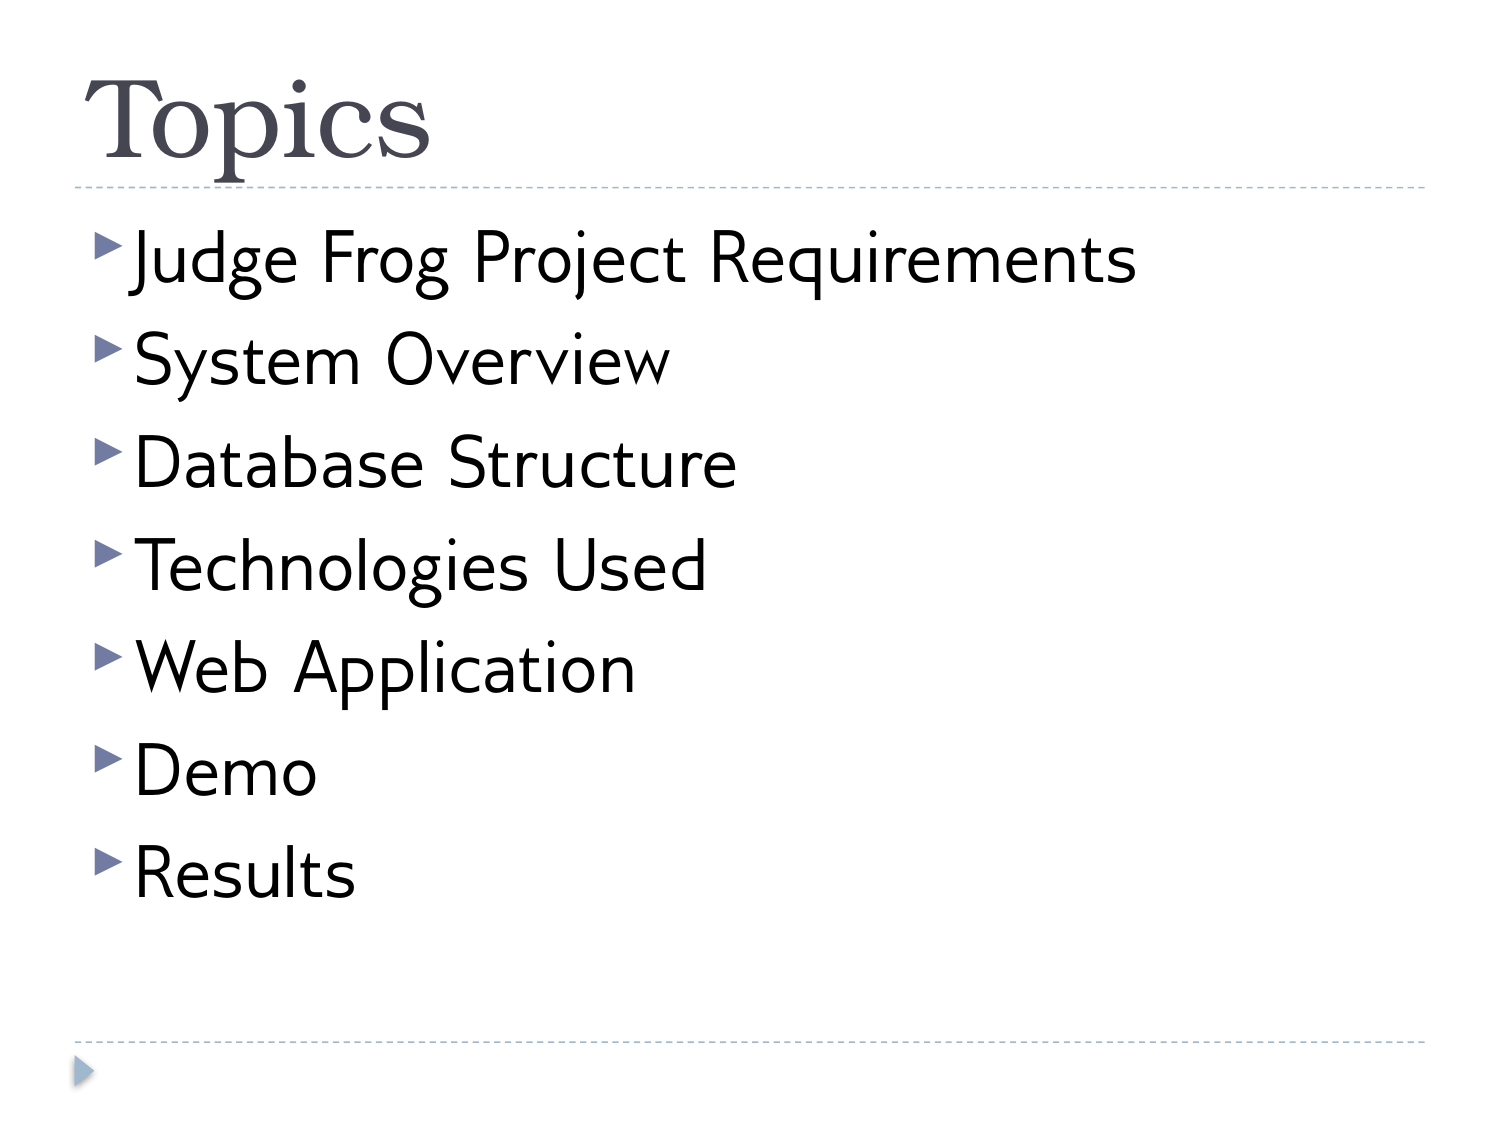

# Topics
Judge Frog Project Requirements
System Overview
Database Structure
Technologies Used
Web Application
Demo
Results